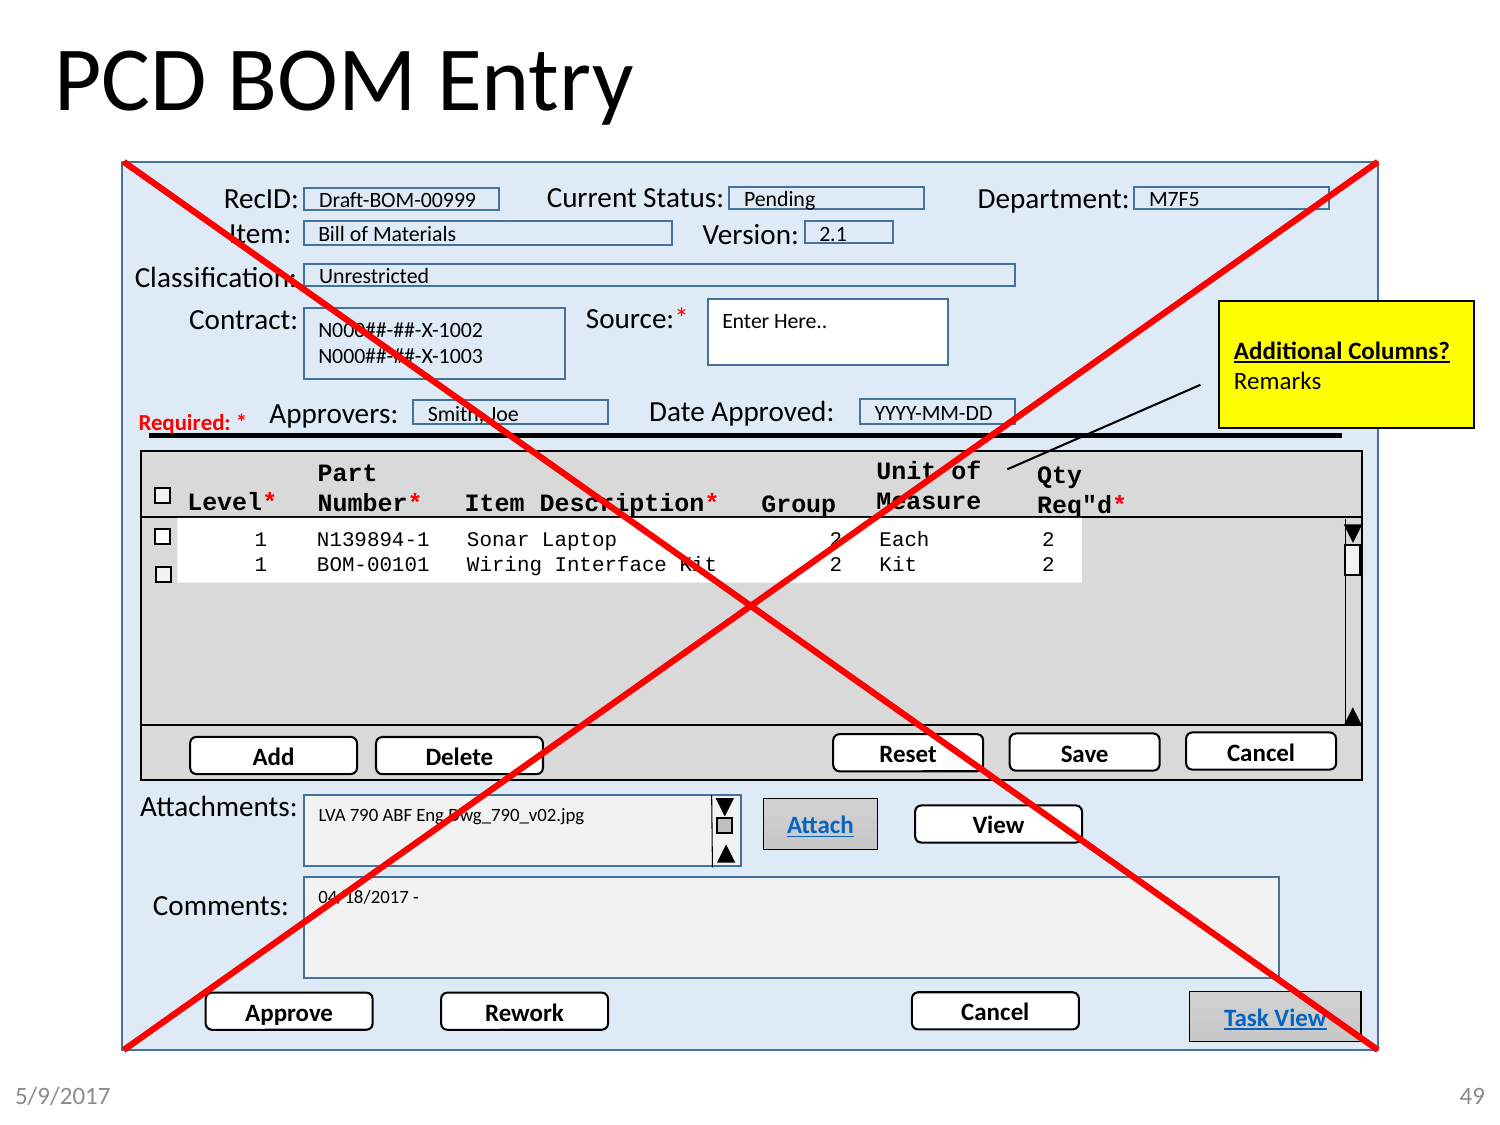

# PCD BOM Entry

Current Status:
Department:
RecID:
Pending
M7F5
Draft-BOM-00999
Item:
Version:
Bill of Materials
2.1
Classification:
Unrestricted
Source:*
Contract:
Enter Here..
Additional Columns?
Remarks
N000##-##-X-1002
N000##-##-X-1003
Date Approved:
Approvers:
YYYY-MM-DD
Smith, Joe
Required: *

Unit of
Measure

Level*
Part
Number*

Item Description*

Group
Qty
Req"d*

     1    N139894-1   Sonar Laptop                 2   Each         2
     1    BOM-00101   Wiring Interface Kit         2   Kit          2

Cancel
Save
Reset
Add
Delete
Attachments:
LVA 790 ABF Eng Dwg_790_v02.jpg
Attach

View

04/18/2017 -
Comments:
Task View
Cancel
Approve
Rework

49
5/9/2017